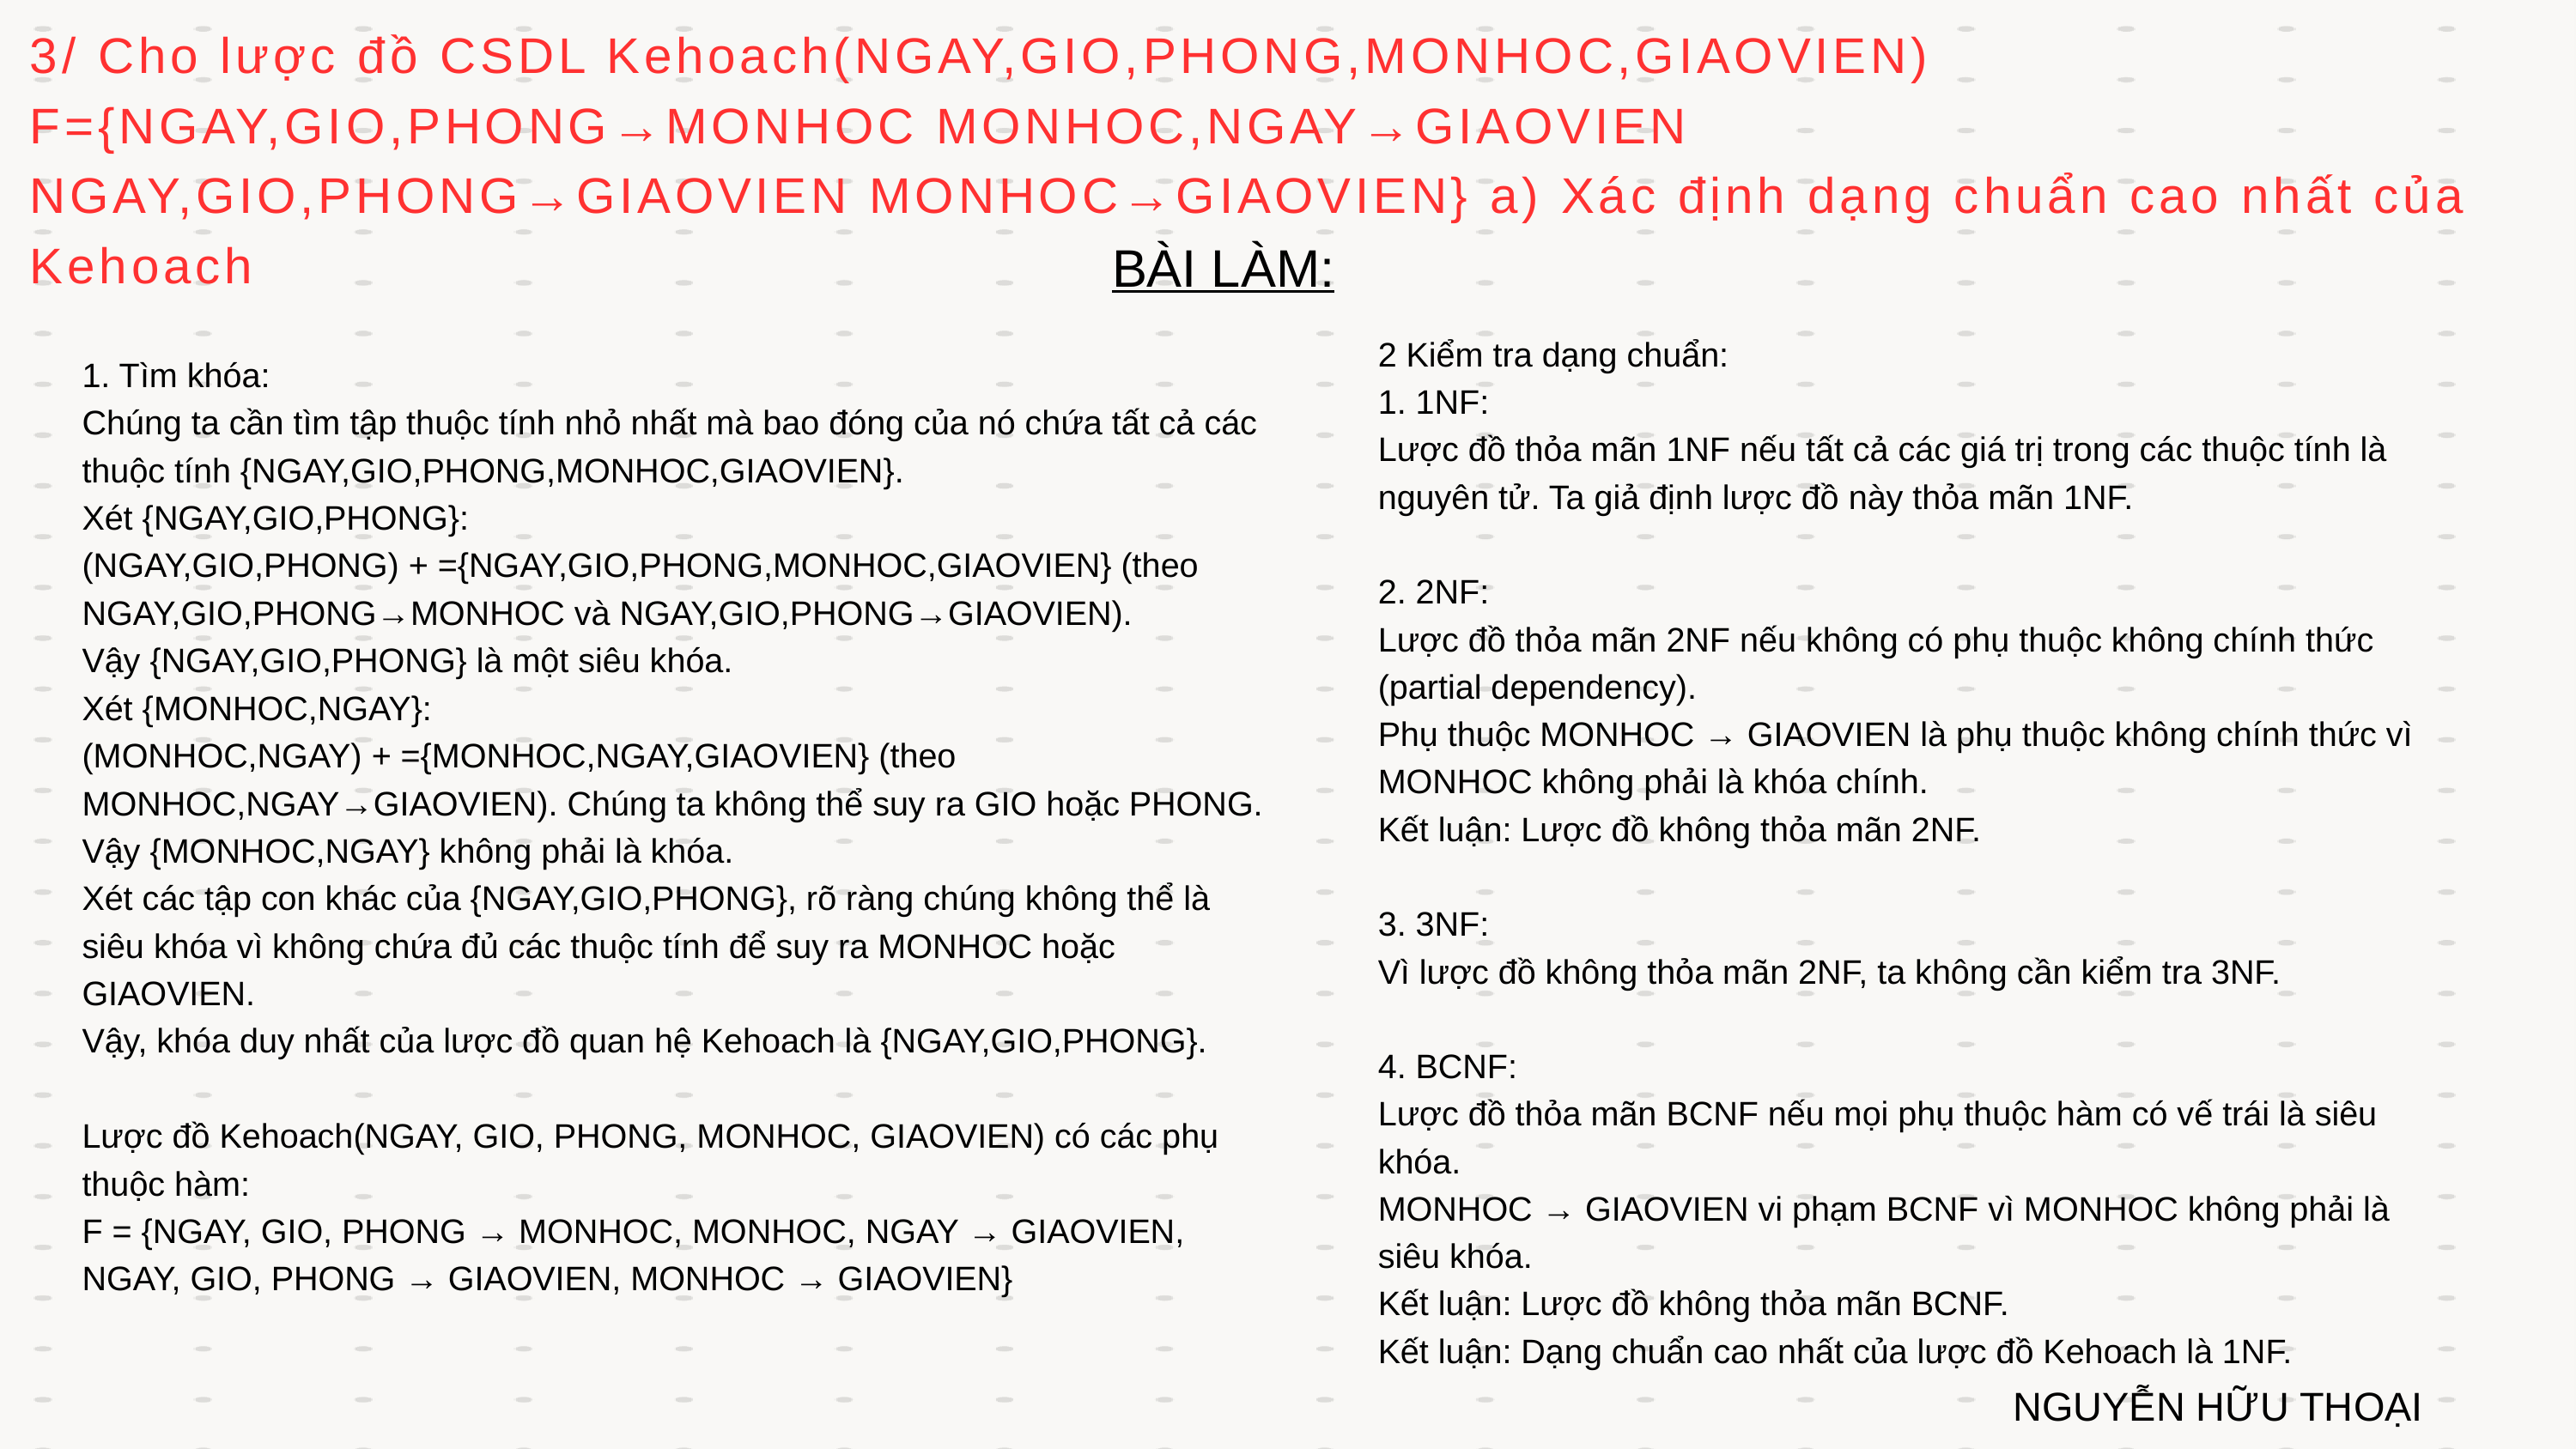

3/ Cho lược đồ CSDL Kehoach(NGAY,GIO,PHONG,MONHOC,GIAOVIEN) F={NGAY,GIO,PHONG→MONHOC MONHOC,NGAY→GIAOVIEN NGAY,GIO,PHONG→GIAOVIEN MONHOC→GIAOVIEN} a) Xác định dạng chuẩn cao nhất của Kehoach
BÀI LÀM:
2 Kiểm tra dạng chuẩn:
1. 1NF:
Lược đồ thỏa mãn 1NF nếu tất cả các giá trị trong các thuộc tính là nguyên tử. Ta giả định lược đồ này thỏa mãn 1NF.

2. 2NF:
Lược đồ thỏa mãn 2NF nếu không có phụ thuộc không chính thức (partial dependency).
Phụ thuộc MONHOC → GIAOVIEN là phụ thuộc không chính thức vì MONHOC không phải là khóa chính.
Kết luận: Lược đồ không thỏa mãn 2NF.

3. 3NF:
Vì lược đồ không thỏa mãn 2NF, ta không cần kiểm tra 3NF.

4. BCNF:
Lược đồ thỏa mãn BCNF nếu mọi phụ thuộc hàm có vế trái là siêu khóa.
MONHOC → GIAOVIEN vi phạm BCNF vì MONHOC không phải là siêu khóa.
Kết luận: Lược đồ không thỏa mãn BCNF.
Kết luận: Dạng chuẩn cao nhất của lược đồ Kehoach là 1NF.
1. Tìm khóa:
Chúng ta cần tìm tập thuộc tính nhỏ nhất mà bao đóng của nó chứa tất cả các thuộc tính {NGAY,GIO,PHONG,MONHOC,GIAOVIEN}.
Xét {NGAY,GIO,PHONG}:
(NGAY,GIO,PHONG) + ={NGAY,GIO,PHONG,MONHOC,GIAOVIEN} (theo NGAY,GIO,PHONG→MONHOC và NGAY,GIO,PHONG→GIAOVIEN).
Vậy {NGAY,GIO,PHONG} là một siêu khóa.
Xét {MONHOC,NGAY}:
(MONHOC,NGAY) + ={MONHOC,NGAY,GIAOVIEN} (theo MONHOC,NGAY→GIAOVIEN). Chúng ta không thể suy ra GIO hoặc PHONG.
Vậy {MONHOC,NGAY} không phải là khóa.
Xét các tập con khác của {NGAY,GIO,PHONG}, rõ ràng chúng không thể là siêu khóa vì không chứa đủ các thuộc tính để suy ra MONHOC hoặc GIAOVIEN.
Vậy, khóa duy nhất của lược đồ quan hệ Kehoach là {NGAY,GIO,PHONG}.

Lược đồ Kehoach(NGAY, GIO, PHONG, MONHOC, GIAOVIEN) có các phụ thuộc hàm:
F = {NGAY, GIO, PHONG → MONHOC, MONHOC, NGAY → GIAOVIEN, NGAY, GIO, PHONG → GIAOVIEN, MONHOC → GIAOVIEN}

NGUYỄN HỮU THOẠI